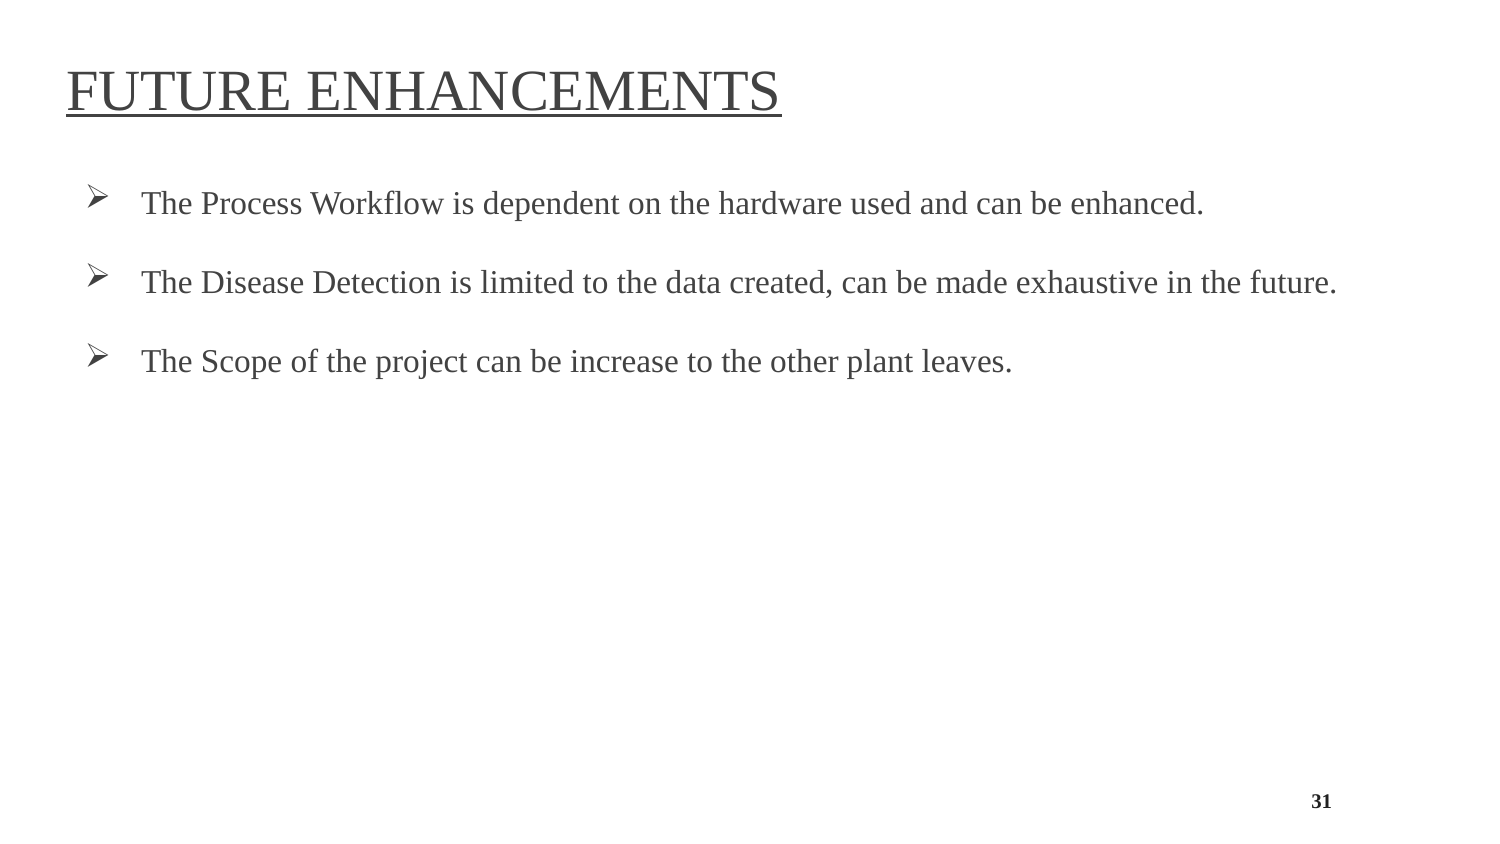

# FUTURE ENHANCEMENTS
The Process Workflow is dependent on the hardware used and can be enhanced.
The Disease Detection is limited to the data created, can be made exhaustive in the future.
The Scope of the project can be increase to the other plant leaves.
31